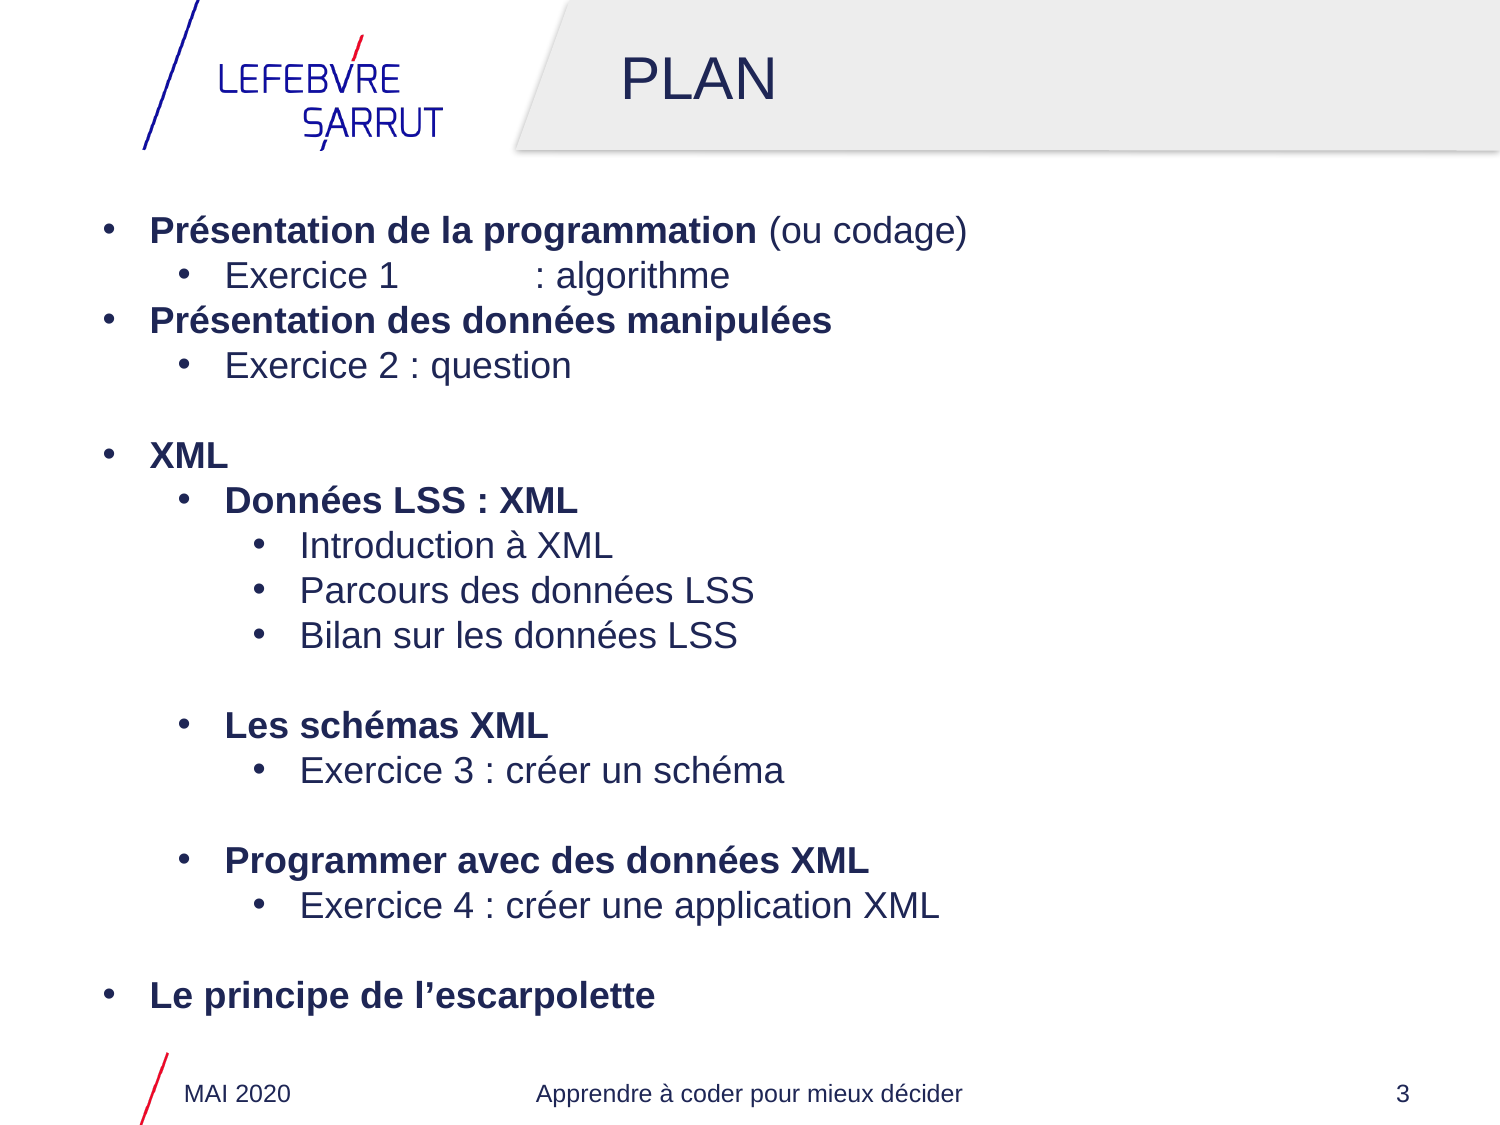

# PLAN
Présentation de la programmation (ou codage)
Exercice 1	 : algorithme
Présentation des données manipulées
Exercice 2 : question

XML
Données LSS : XML
Introduction à XML
Parcours des données LSS
Bilan sur les données LSS

Les schémas XML
Exercice 3 : créer un schéma

Programmer avec des données XML
Exercice 4 : créer une application XML

Le principe de l’escarpolette
MAI 2020
Apprendre à coder pour mieux décider
3